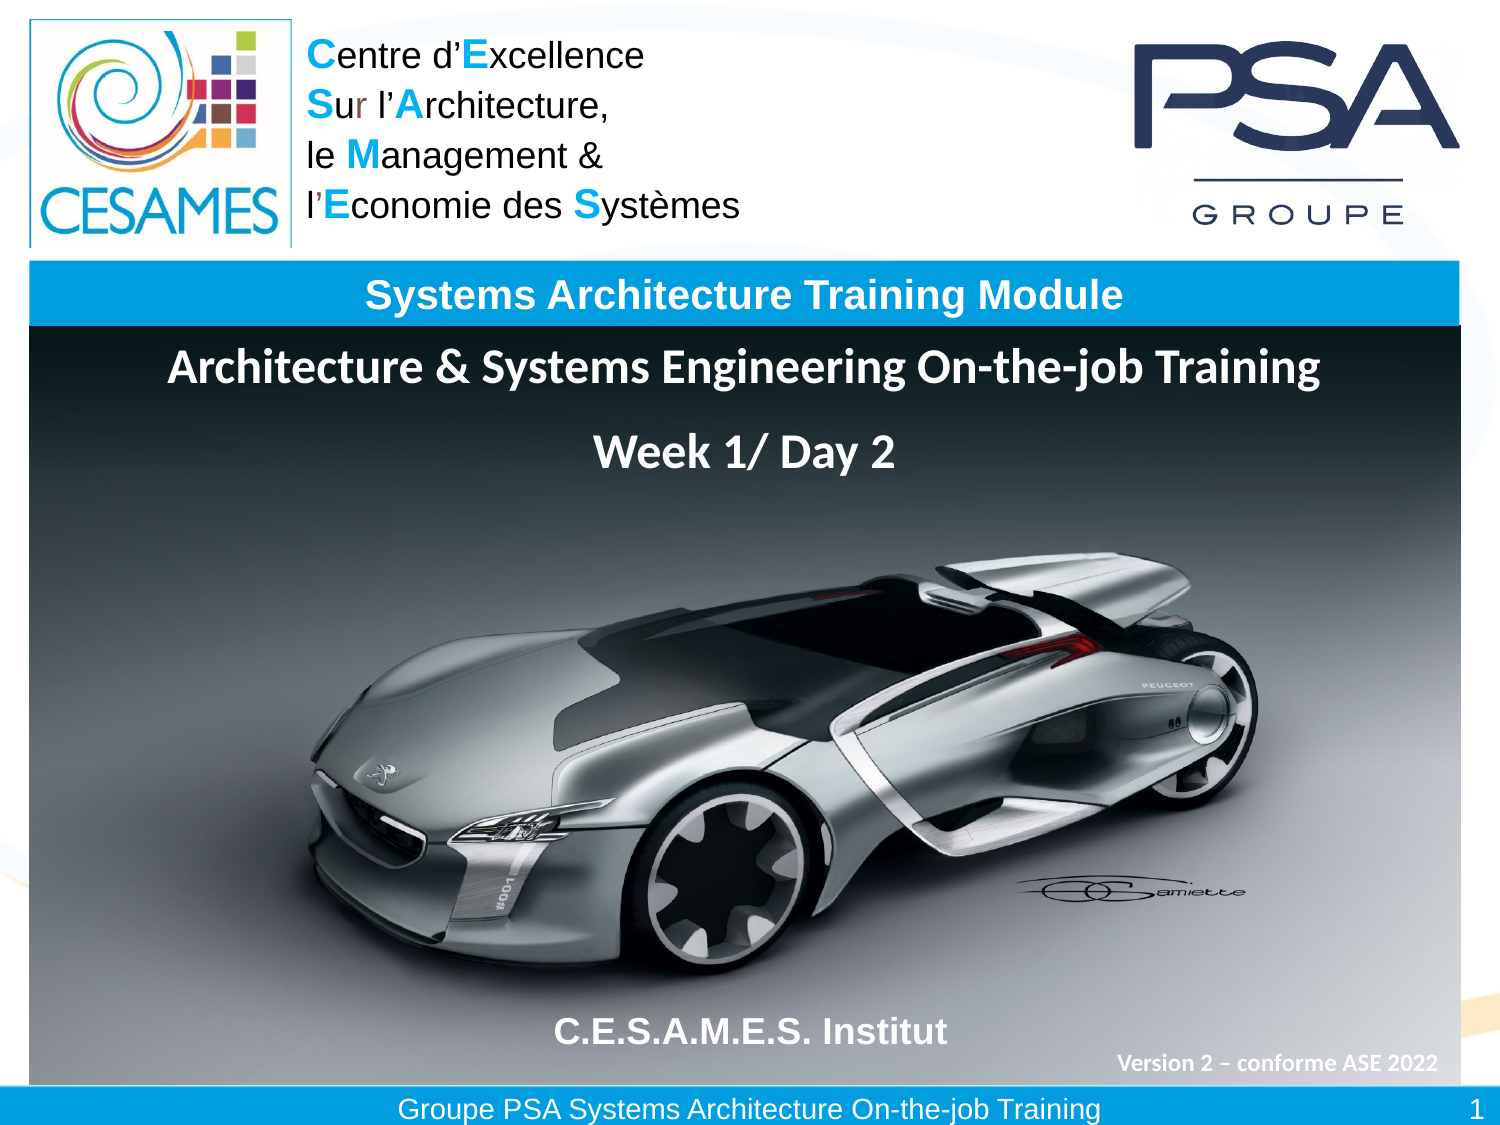

# Systems Architecture Training Module
Architecture & Systems Engineering On-the-job Training
Week 1/ Day 2
C.E.S.A.M.E.S. Institut
Version 2 – conforme ASE 2022
1
Groupe PSA Systems Architecture On-the-job Training